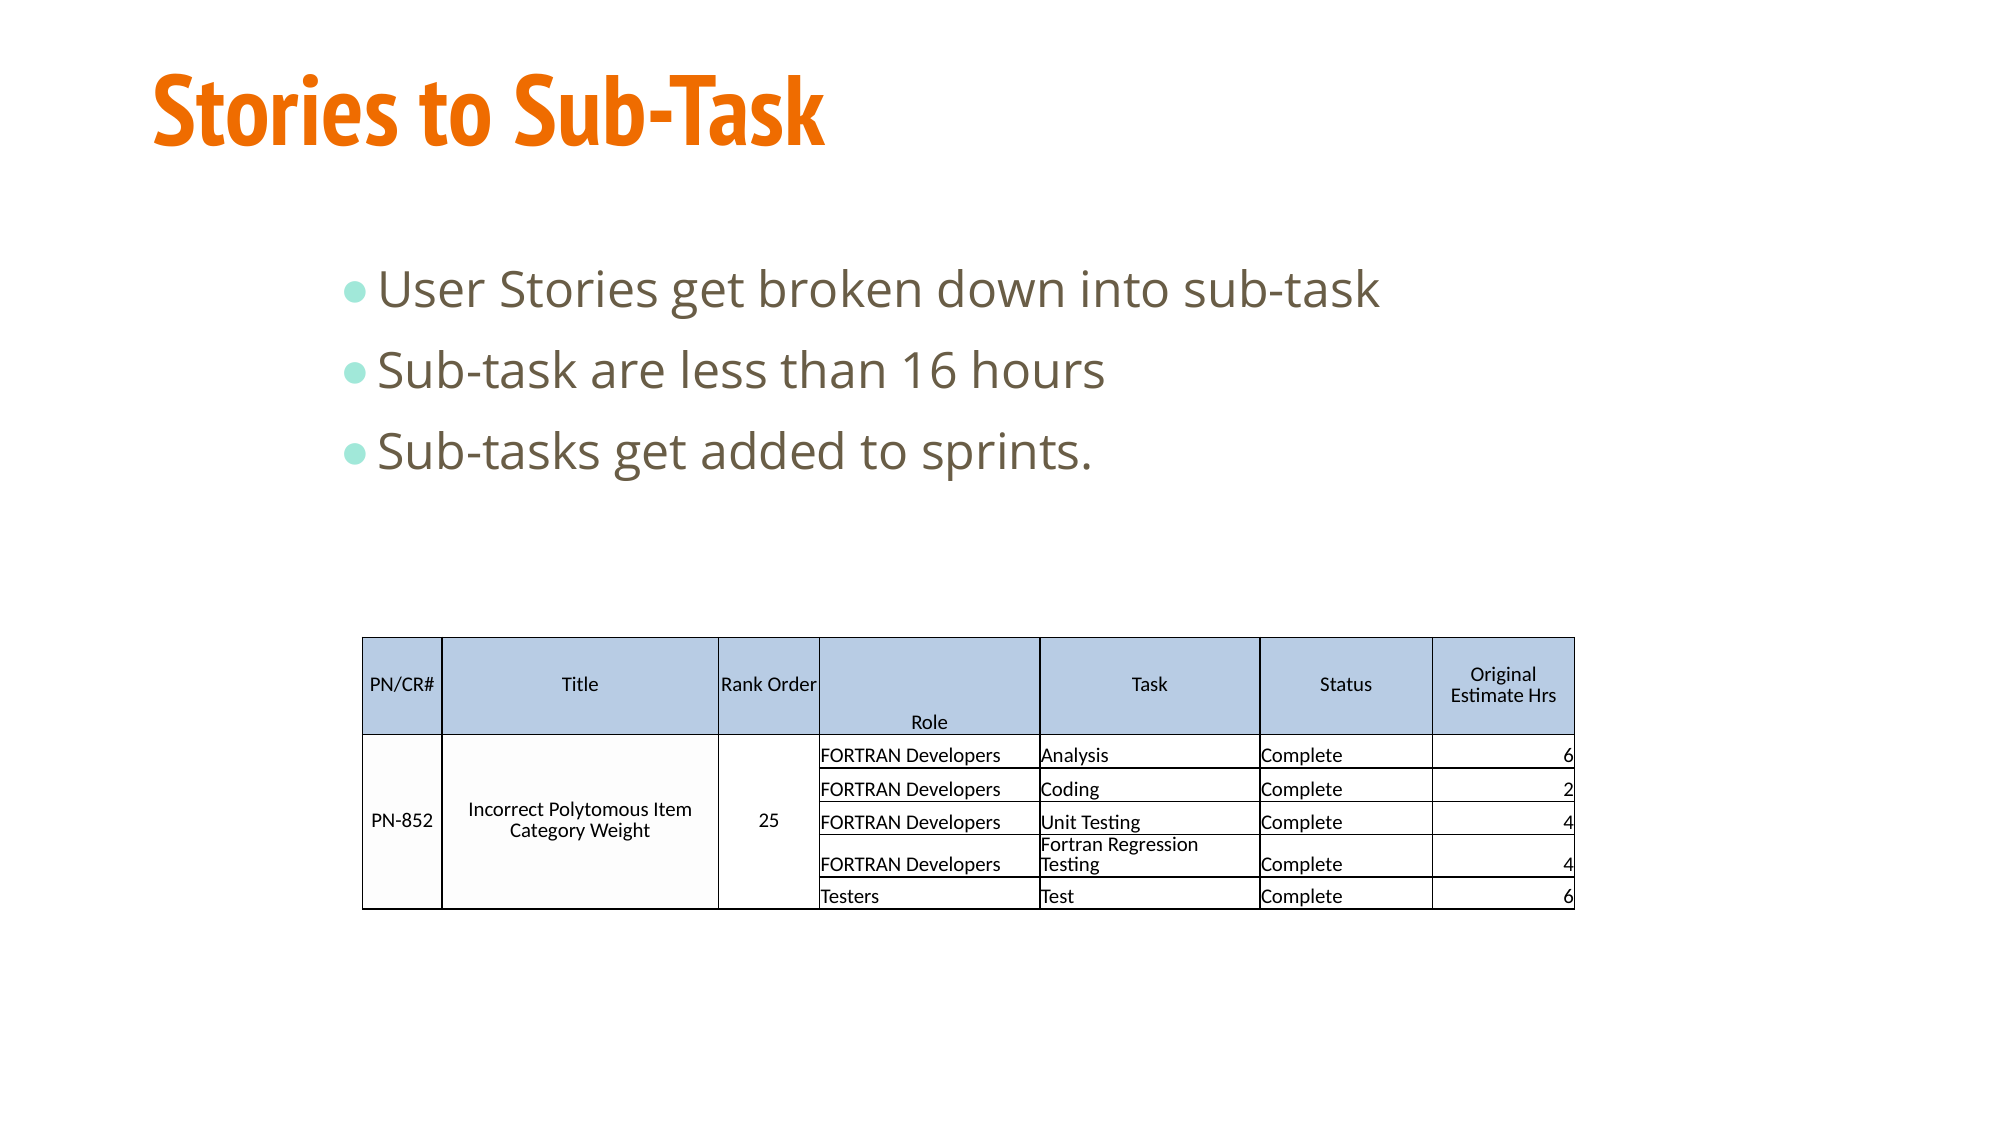

# Stories to Sub-Task
User Stories get broken down into sub-task
Sub-task are less than 16 hours
Sub-tasks get added to sprints.
| PN/CR# | Title | Rank Order | Role | Task | Status | Original Estimate Hrs |
| --- | --- | --- | --- | --- | --- | --- |
| PN-852 | Incorrect Polytomous Item Category Weight | 25 | FORTRAN Developers | Analysis | Complete | 6 |
|  |  |  | FORTRAN Developers | Coding | Complete | 2 |
|  |  |  | FORTRAN Developers | Unit Testing | Complete | 4 |
|  |  |  | FORTRAN Developers | Fortran Regression Testing | Complete | 4 |
|  |  |  | Testers | Test | Complete | 6 |
40